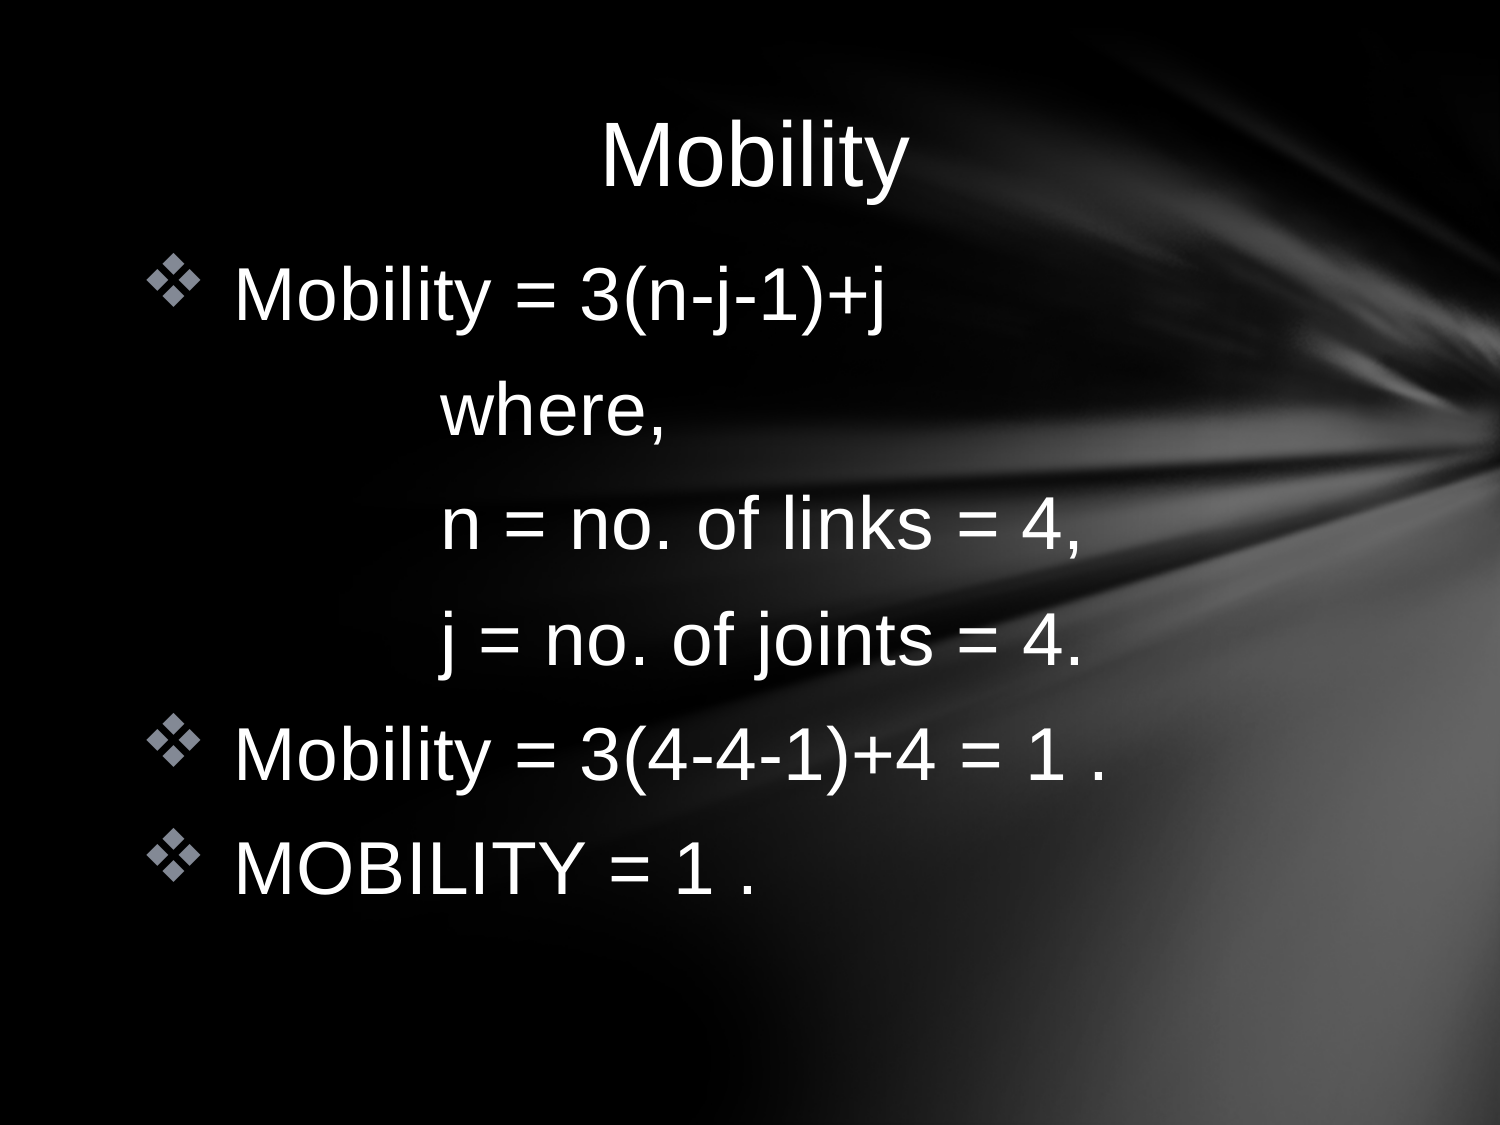

# Mobility
Mobility = 3(n-j-1)+j
		where,
		n = no. of links = 4,
		j = no. of joints = 4.
Mobility = 3(4-4-1)+4 = 1 .
MOBILITY = 1 .